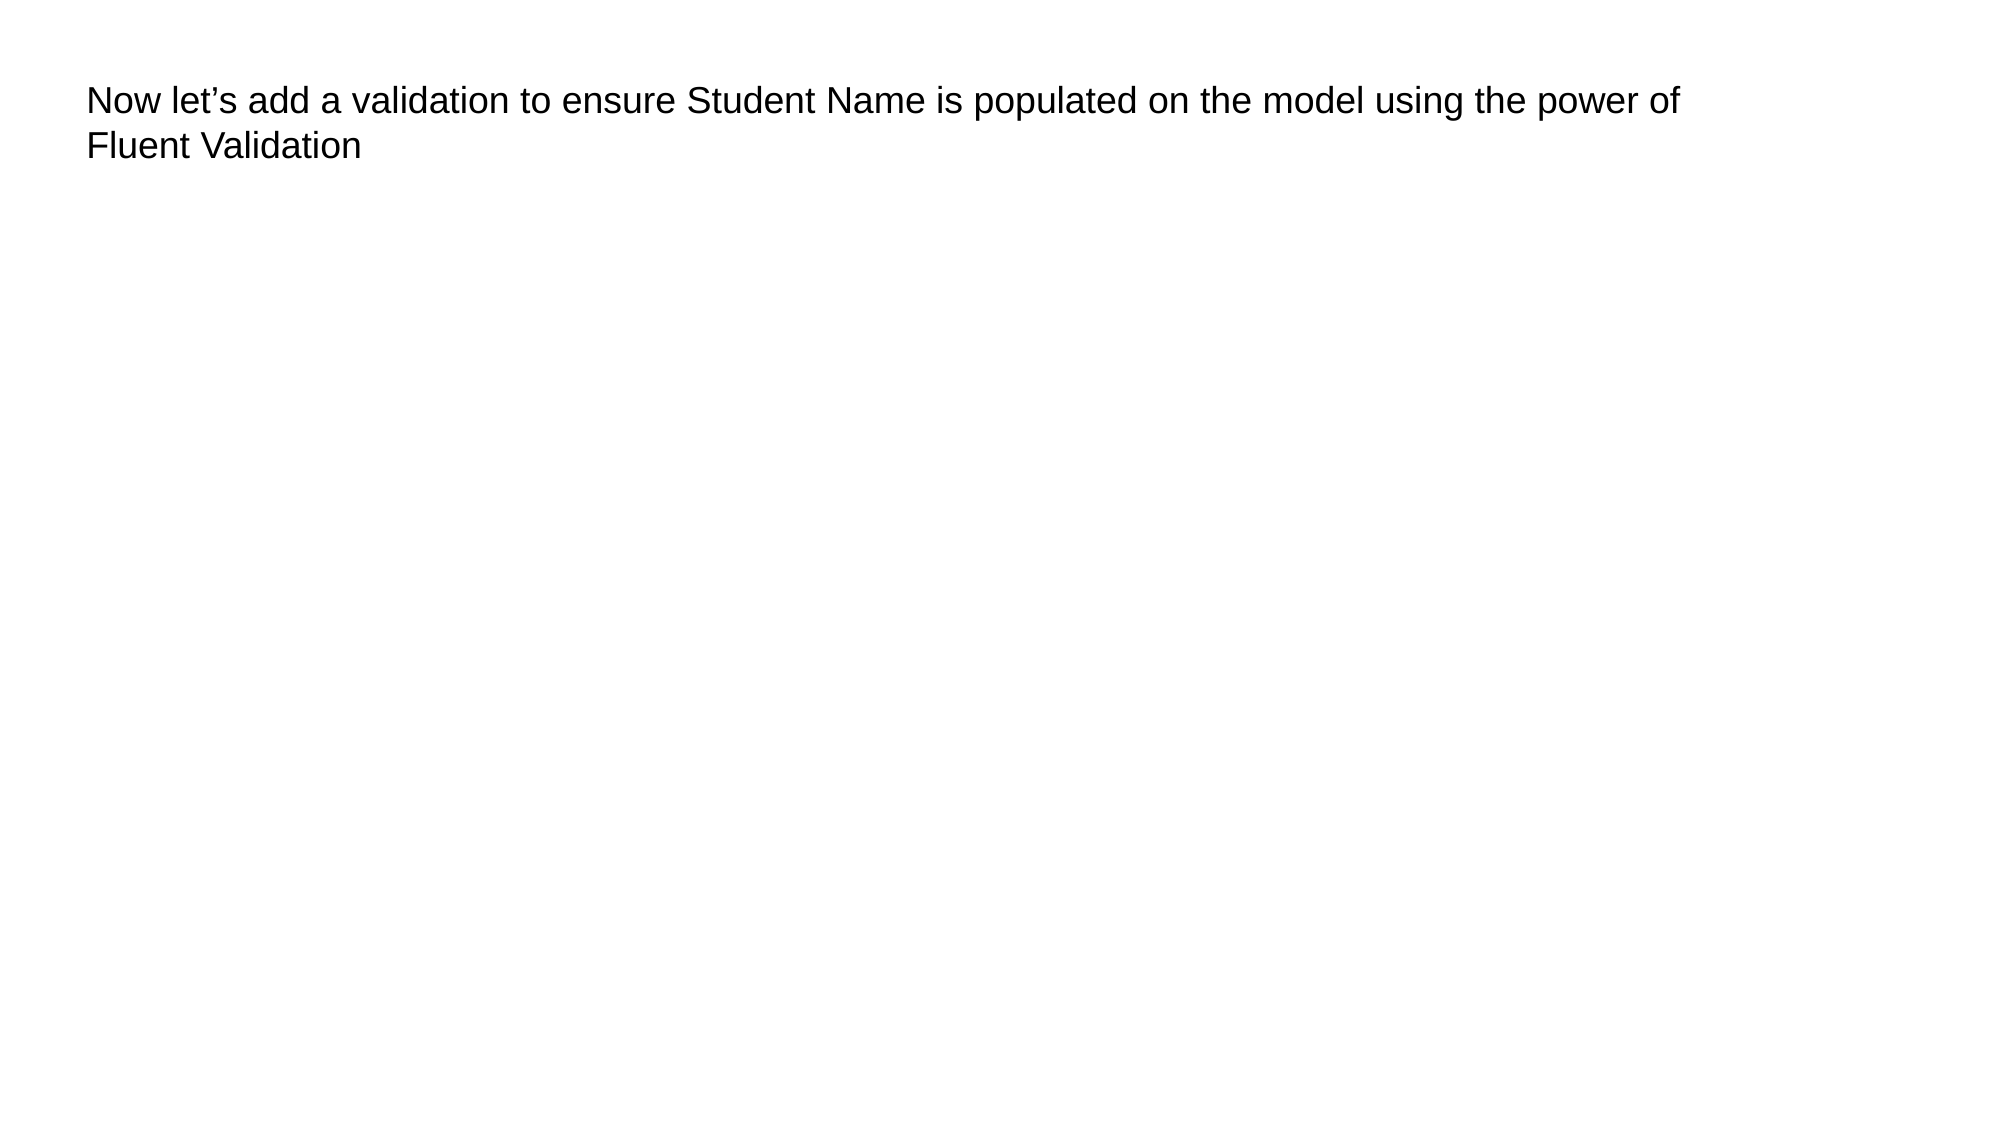

Now let’s add a validation to ensure Student Name is populated on the model using the power of Fluent Validation